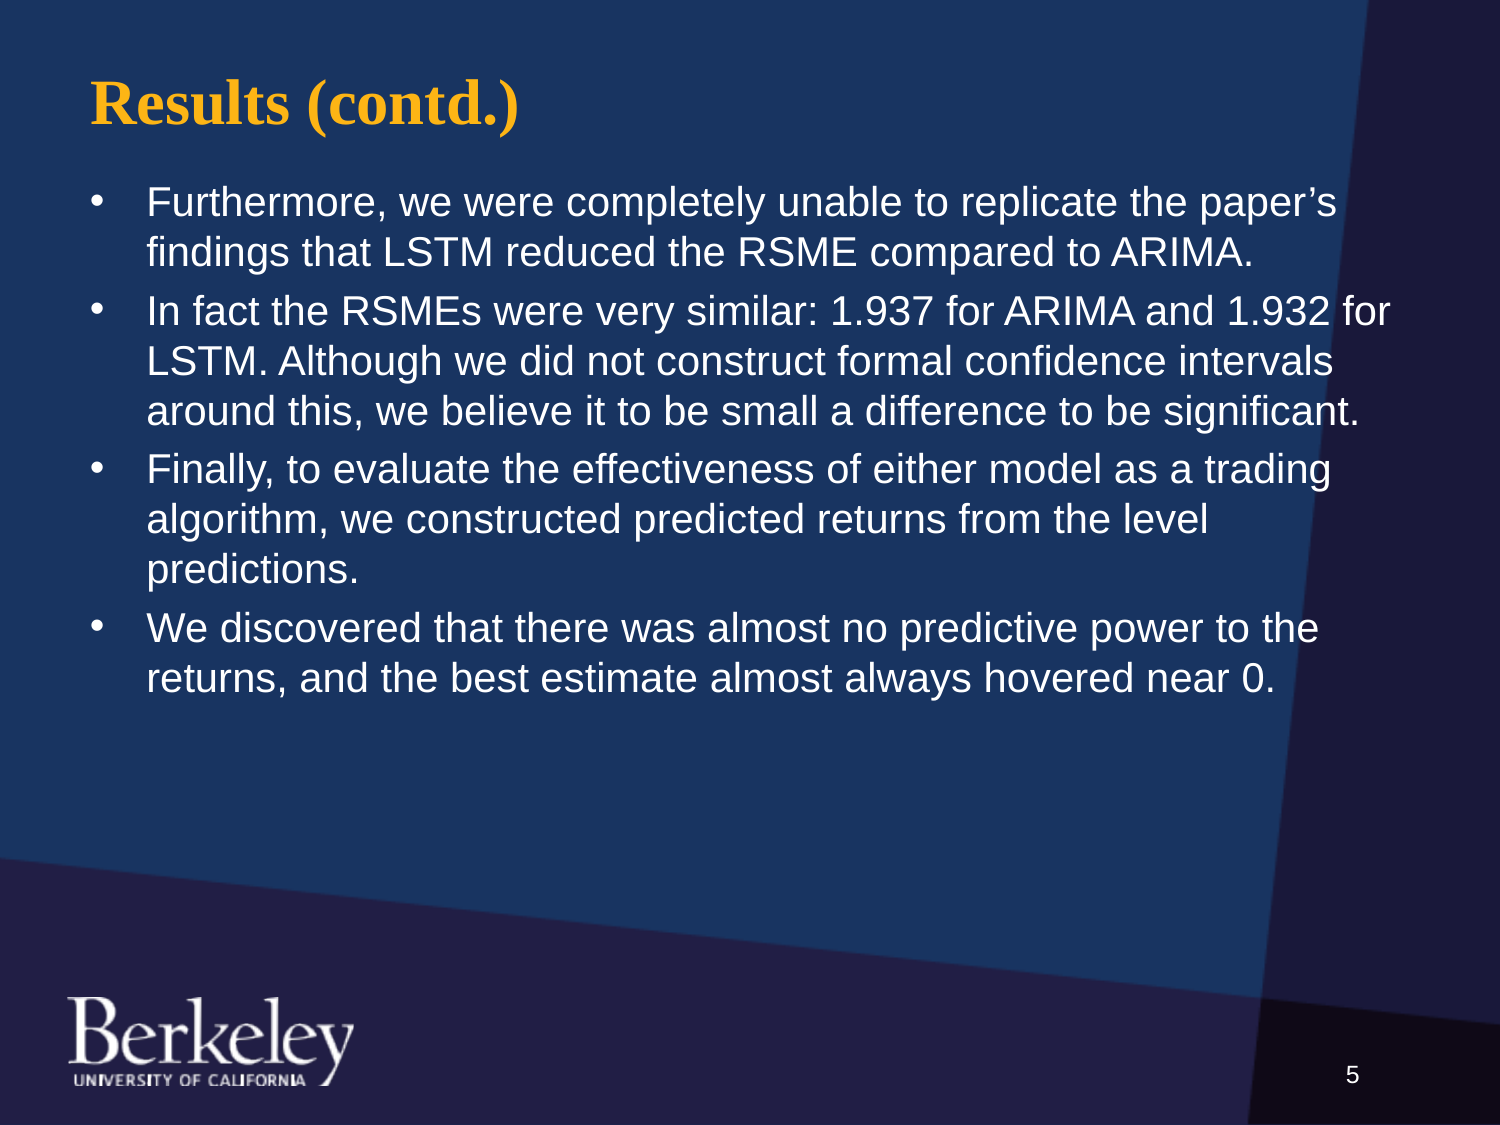

Results (contd.)
Furthermore, we were completely unable to replicate the paper’s findings that LSTM reduced the RSME compared to ARIMA.
In fact the RSMEs were very similar: 1.937 for ARIMA and 1.932 for LSTM. Although we did not construct formal confidence intervals around this, we believe it to be small a difference to be significant.
Finally, to evaluate the effectiveness of either model as a trading algorithm, we constructed predicted returns from the level predictions.
We discovered that there was almost no predictive power to the returns, and the best estimate almost always hovered near 0.